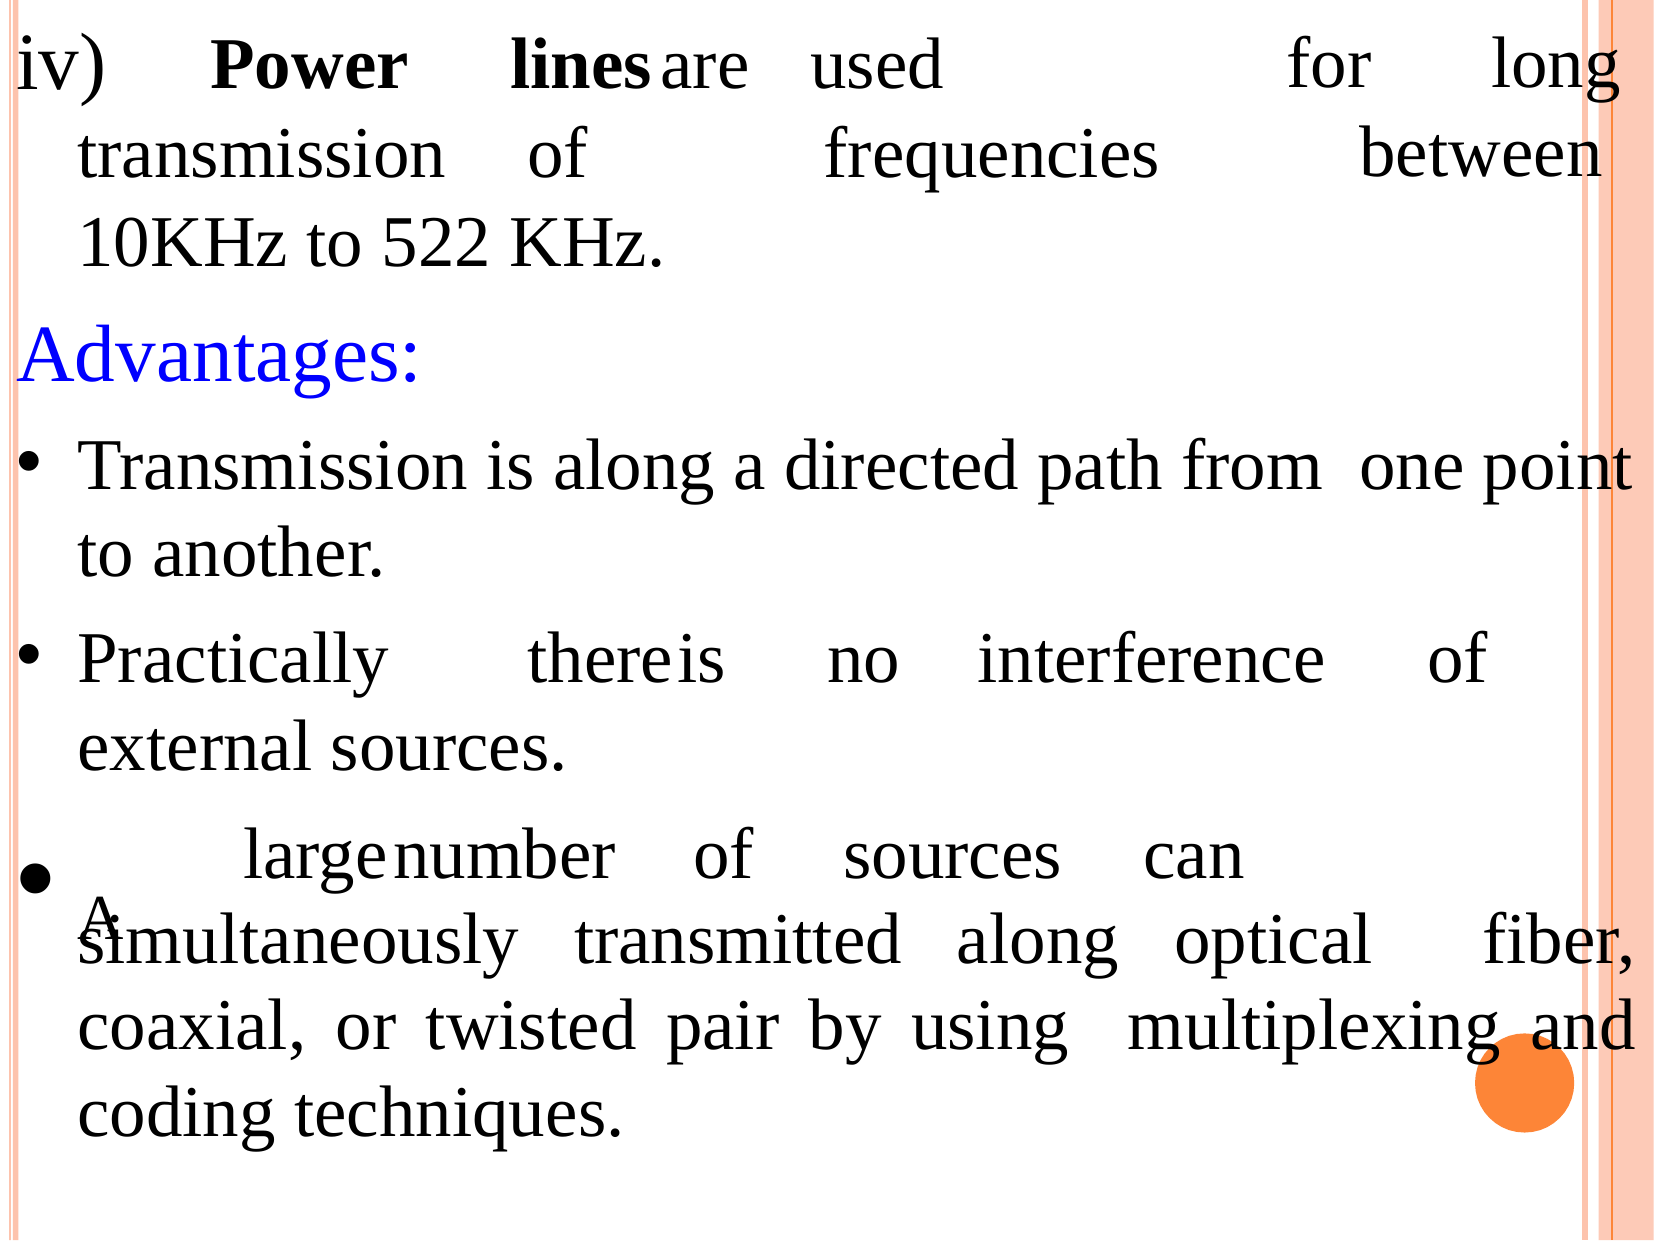

iv)
# for	long  between
Power	lines	are	used
frequencies
transmission	of
10KHz to 522 KHz.
Advantages:
Transmission is along a directed path from  one point to another.
Practically	there	is	no	interference	of  external sources.
A
large	number	of	sources	can
simultaneously transmitted along optical  fiber, coaxial, or twisted pair by using  multiplexing and coding techniques.